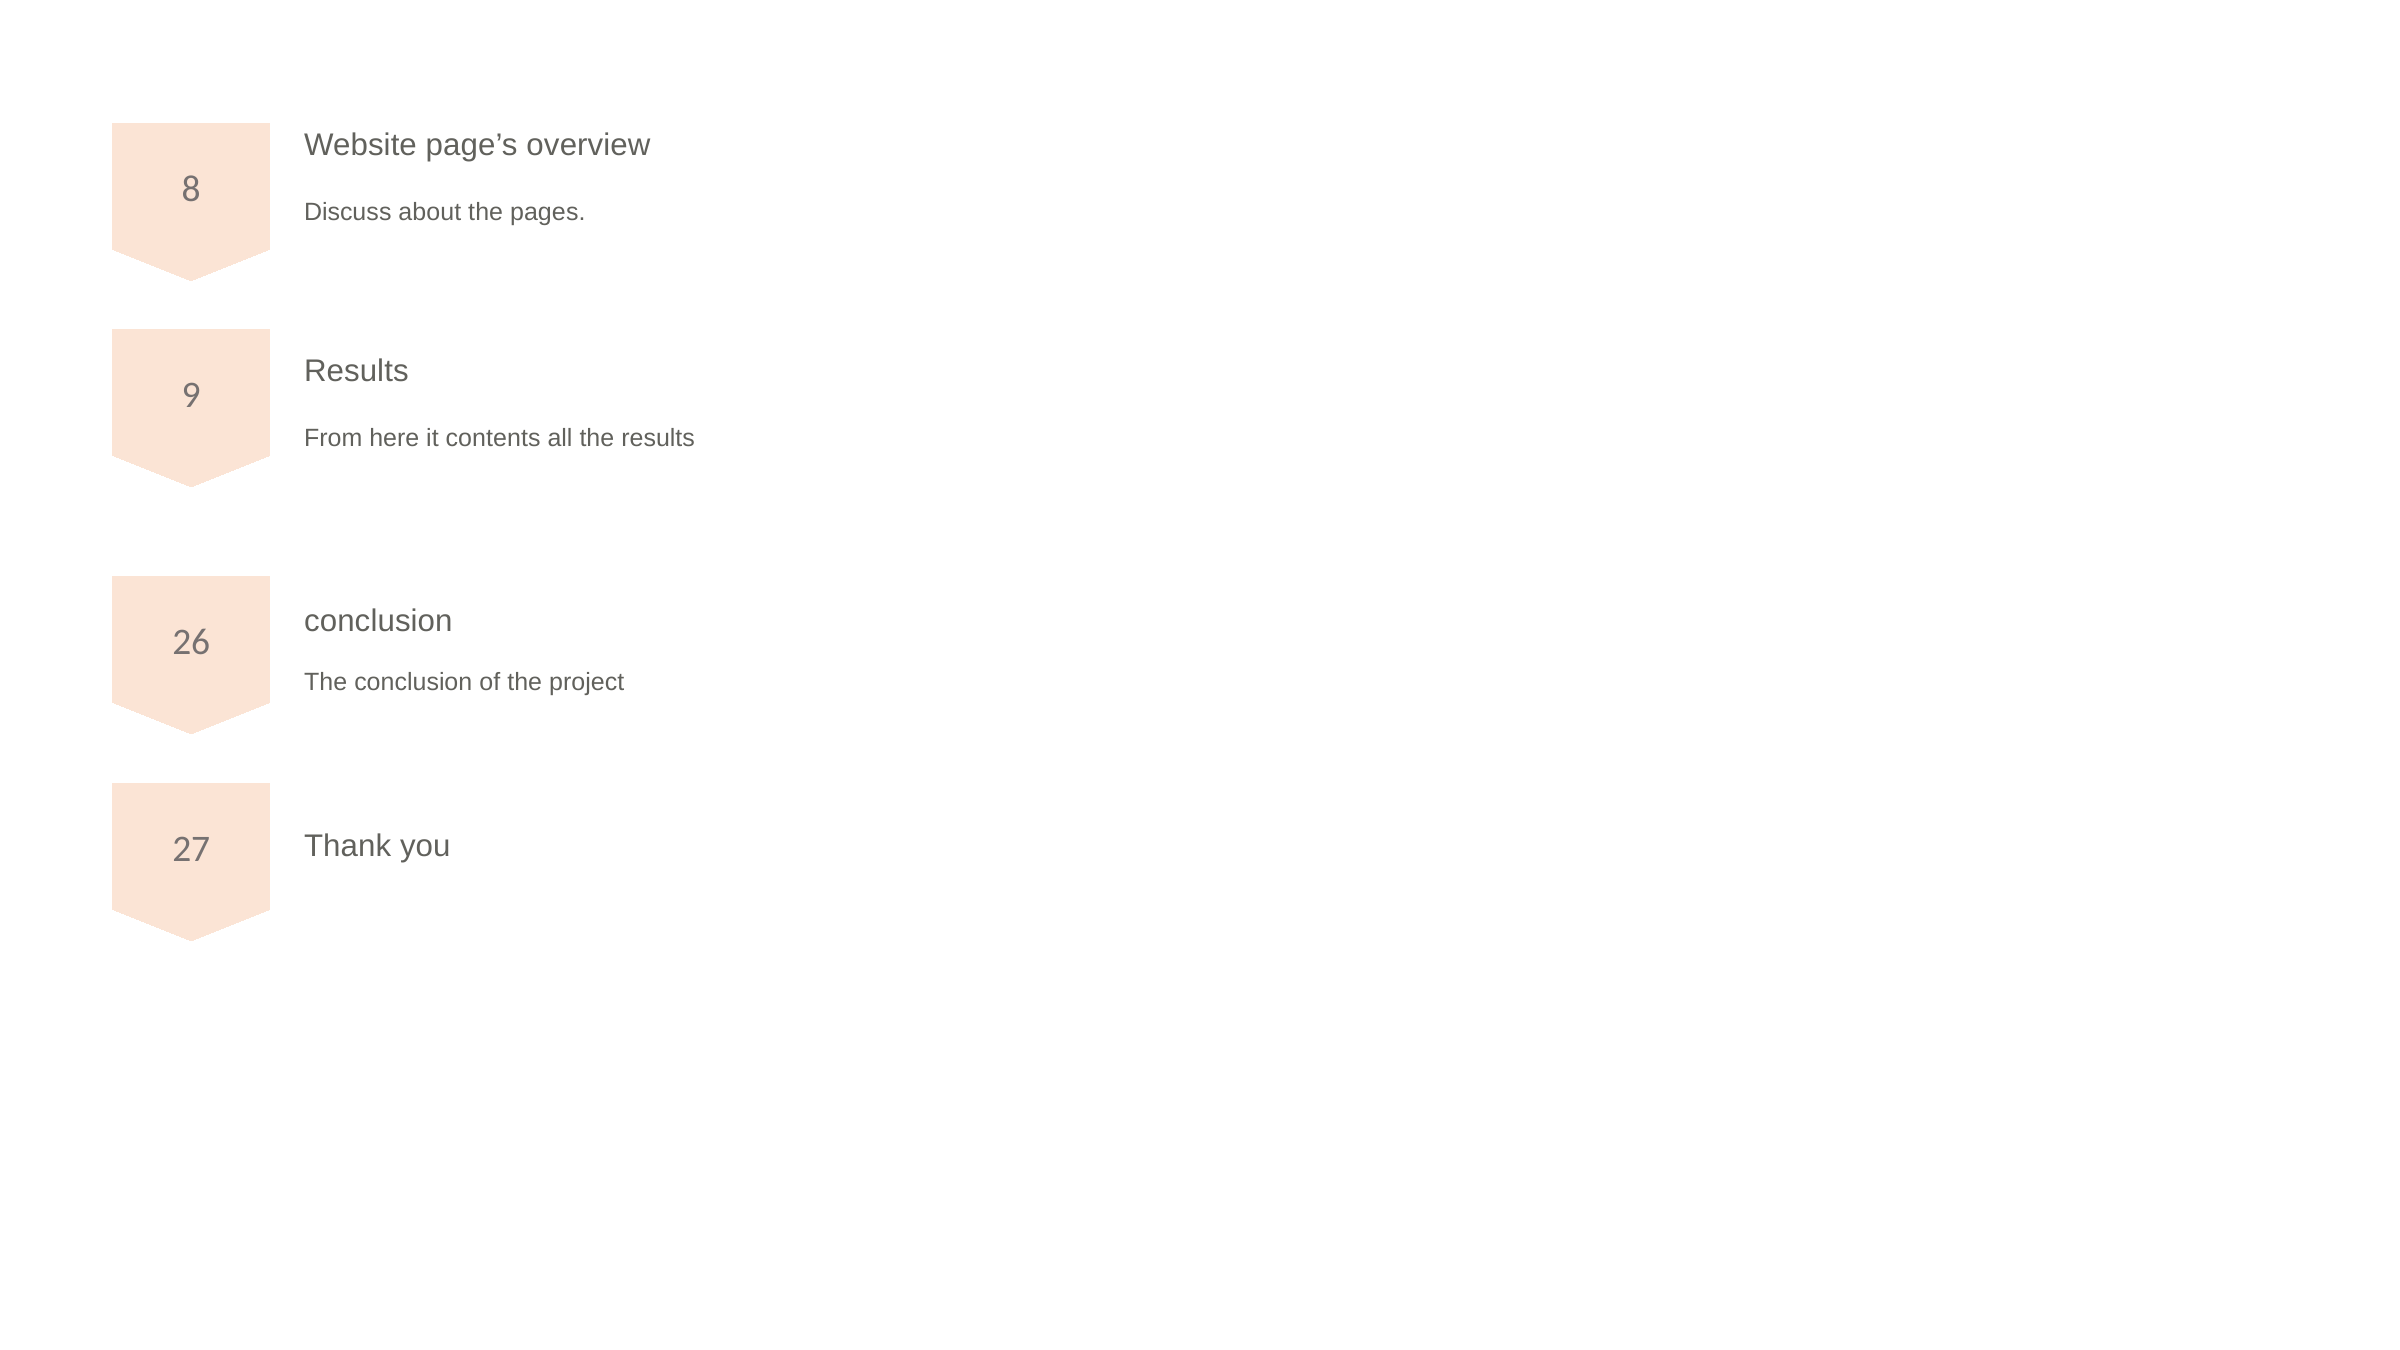

8
Website page’s overview
Discuss about the pages.
9
Results
From here it contents all the results
26
conclusion
The conclusion of the project
27
Thank you